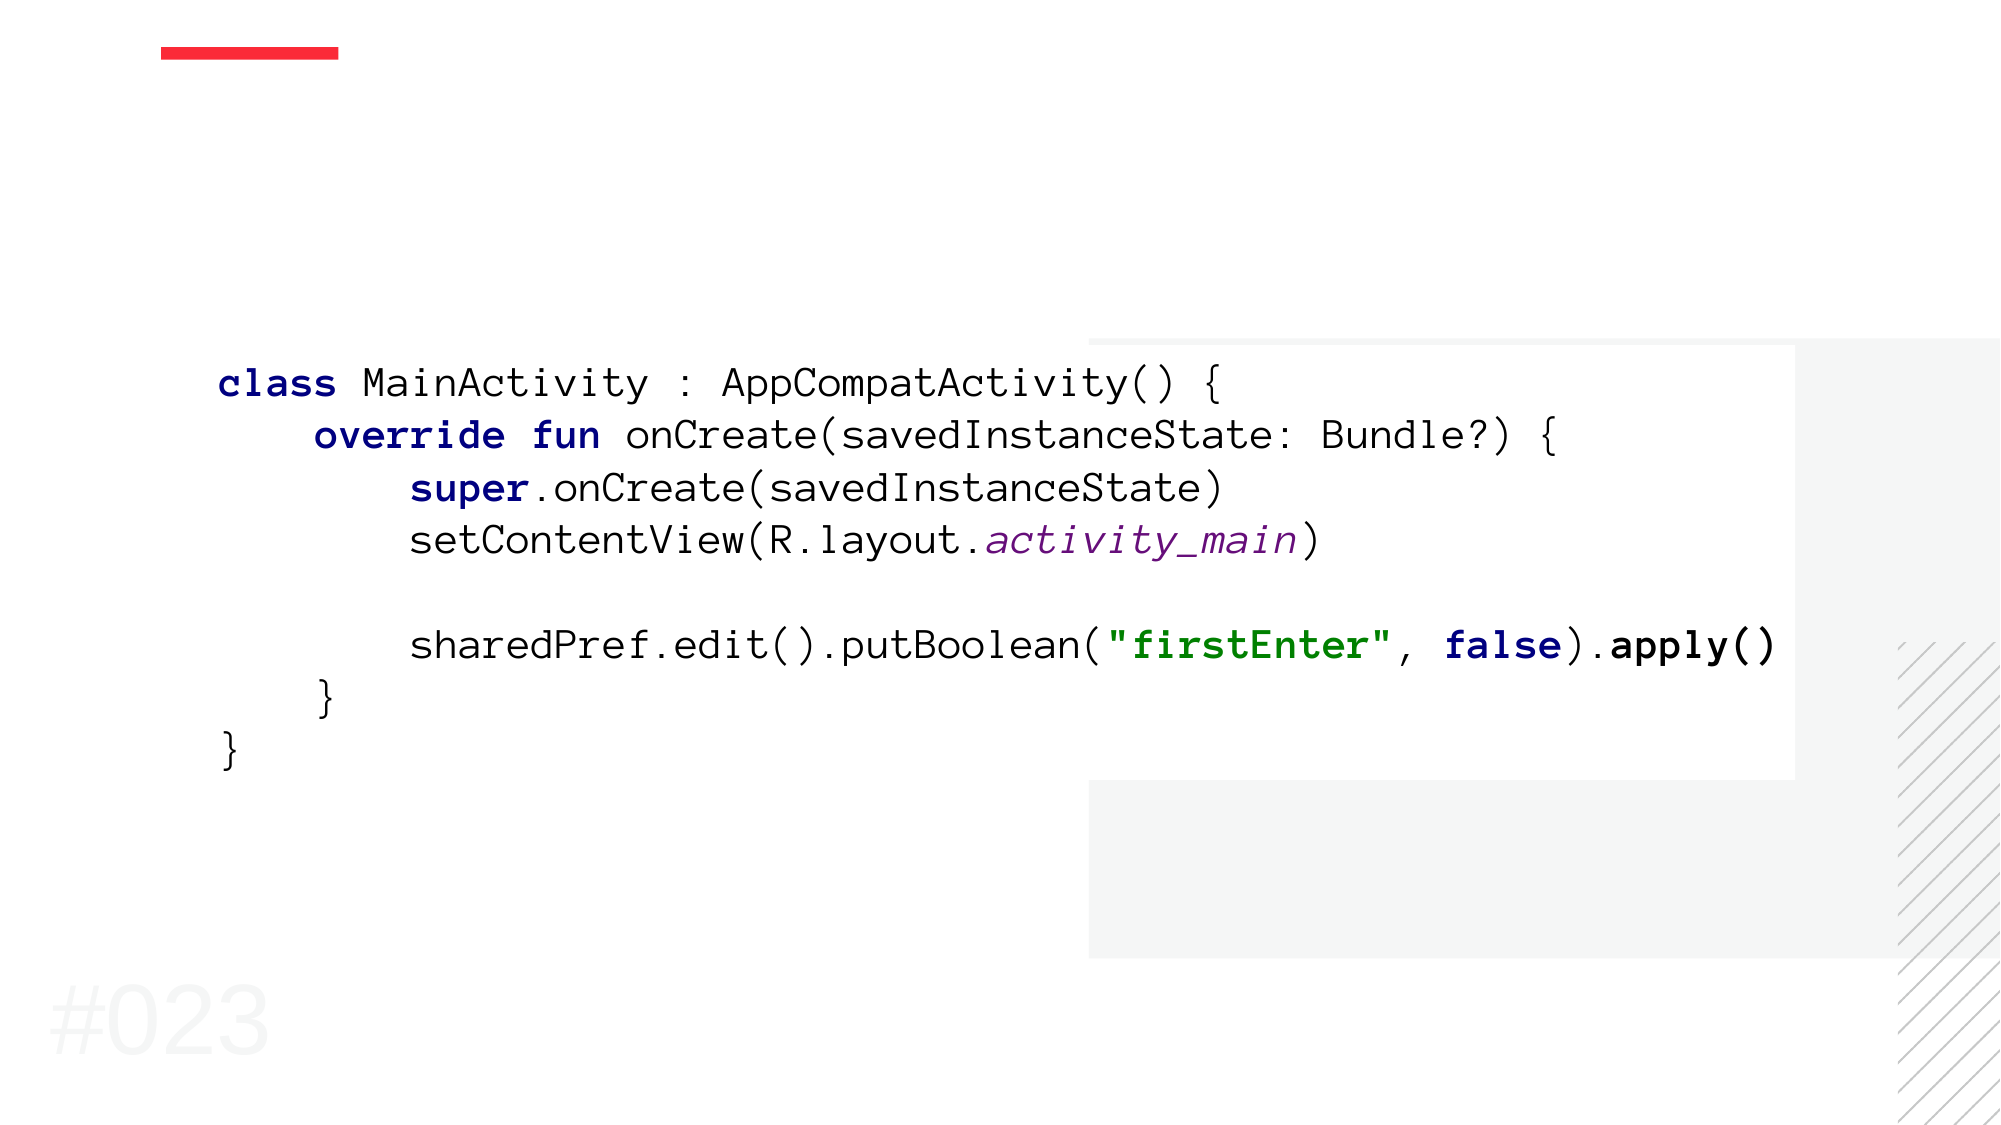

class MainActivity : AppCompatActivity() {
    override fun onCreate(savedInstanceState: Bundle?) {
        super.onCreate(savedInstanceState)
        setContentView(R.layout.activity_main)
        sharedPref.edit().putBoolean("firstEnter", false).apply()
    }
}
#023